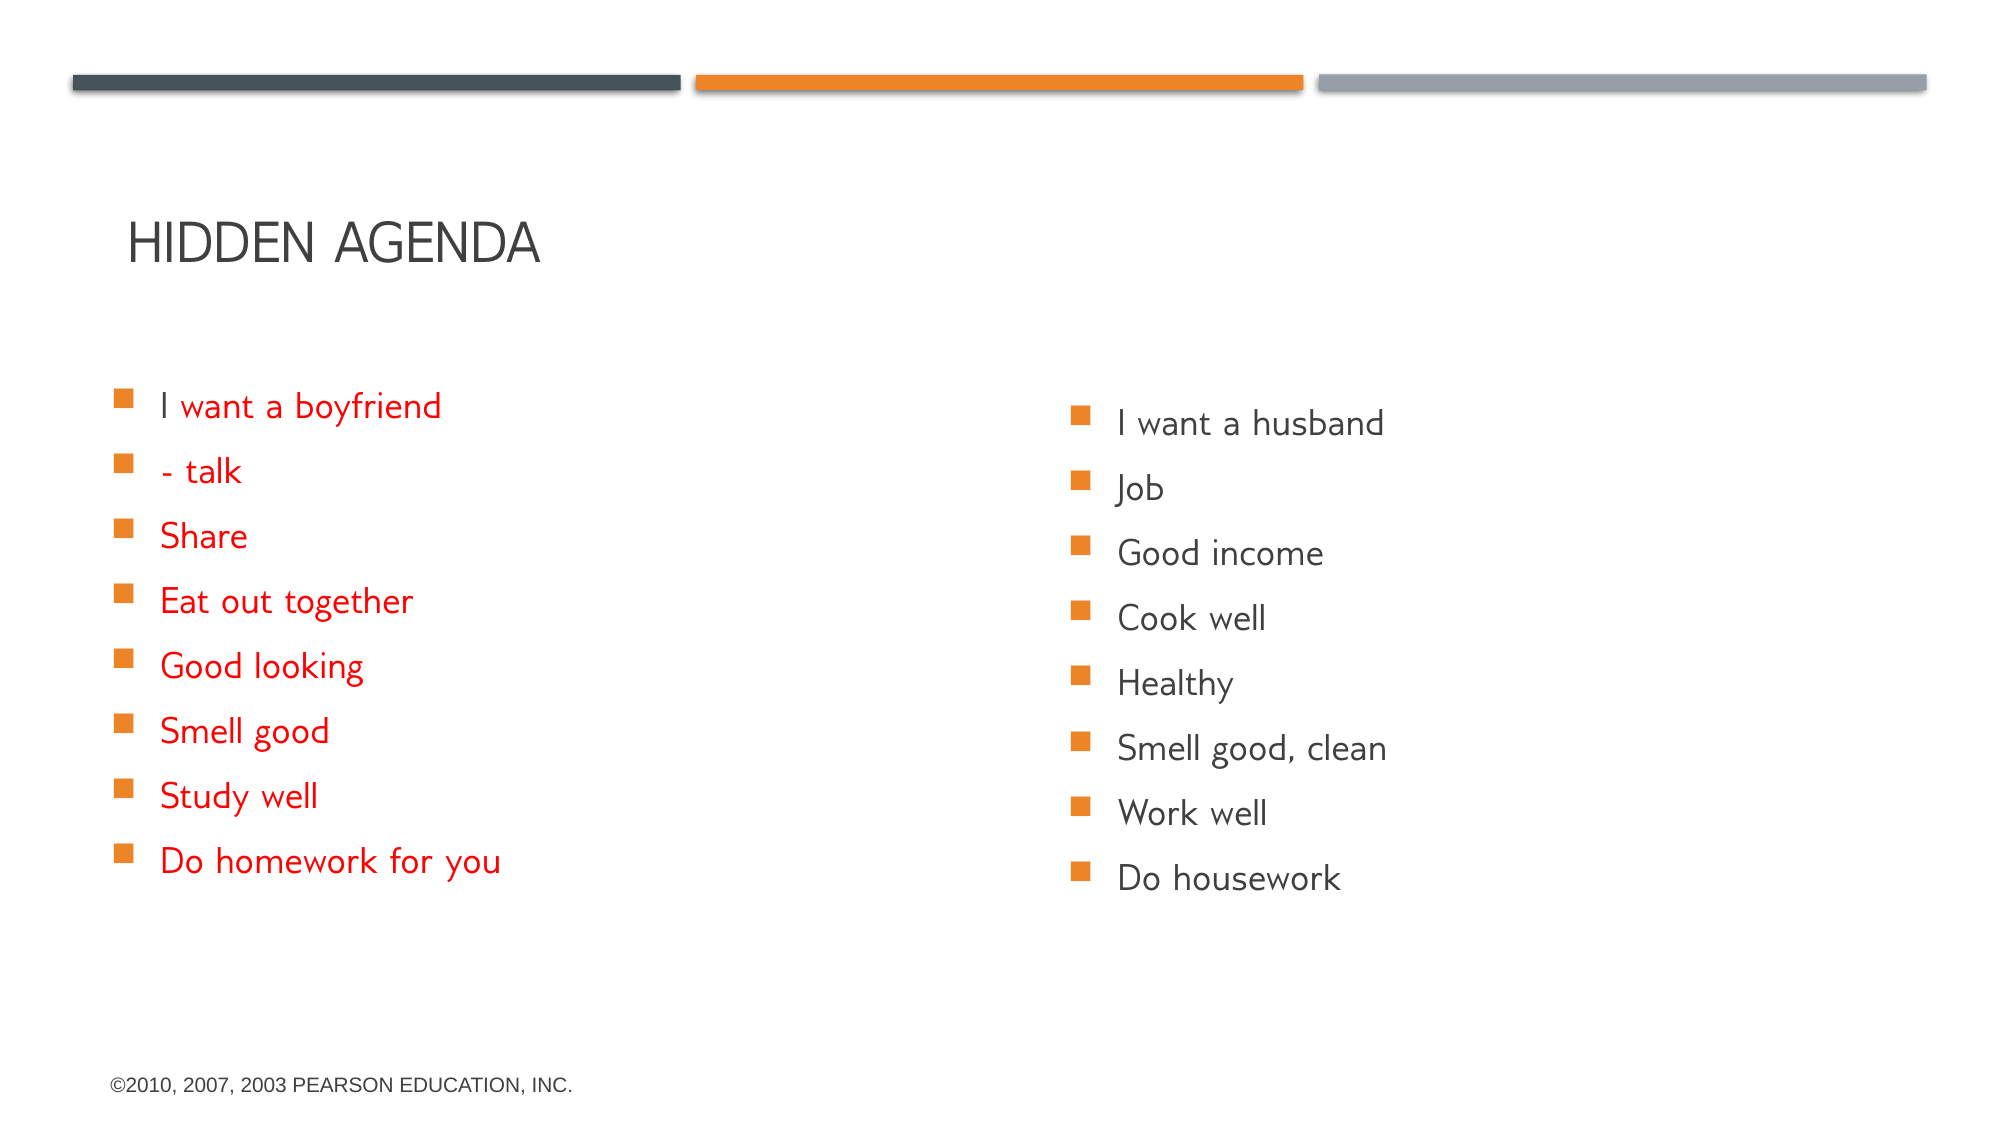

# hidden agenda
I want a husband
Job
Good income
Cook well
Healthy
Smell good, clean
Work well
Do housework
I want a boyfriend
- talk
Share
Eat out together
Good looking
Smell good
Study well
Do homework for you

©2010, 2007, 2003 Pearson Education, Inc.